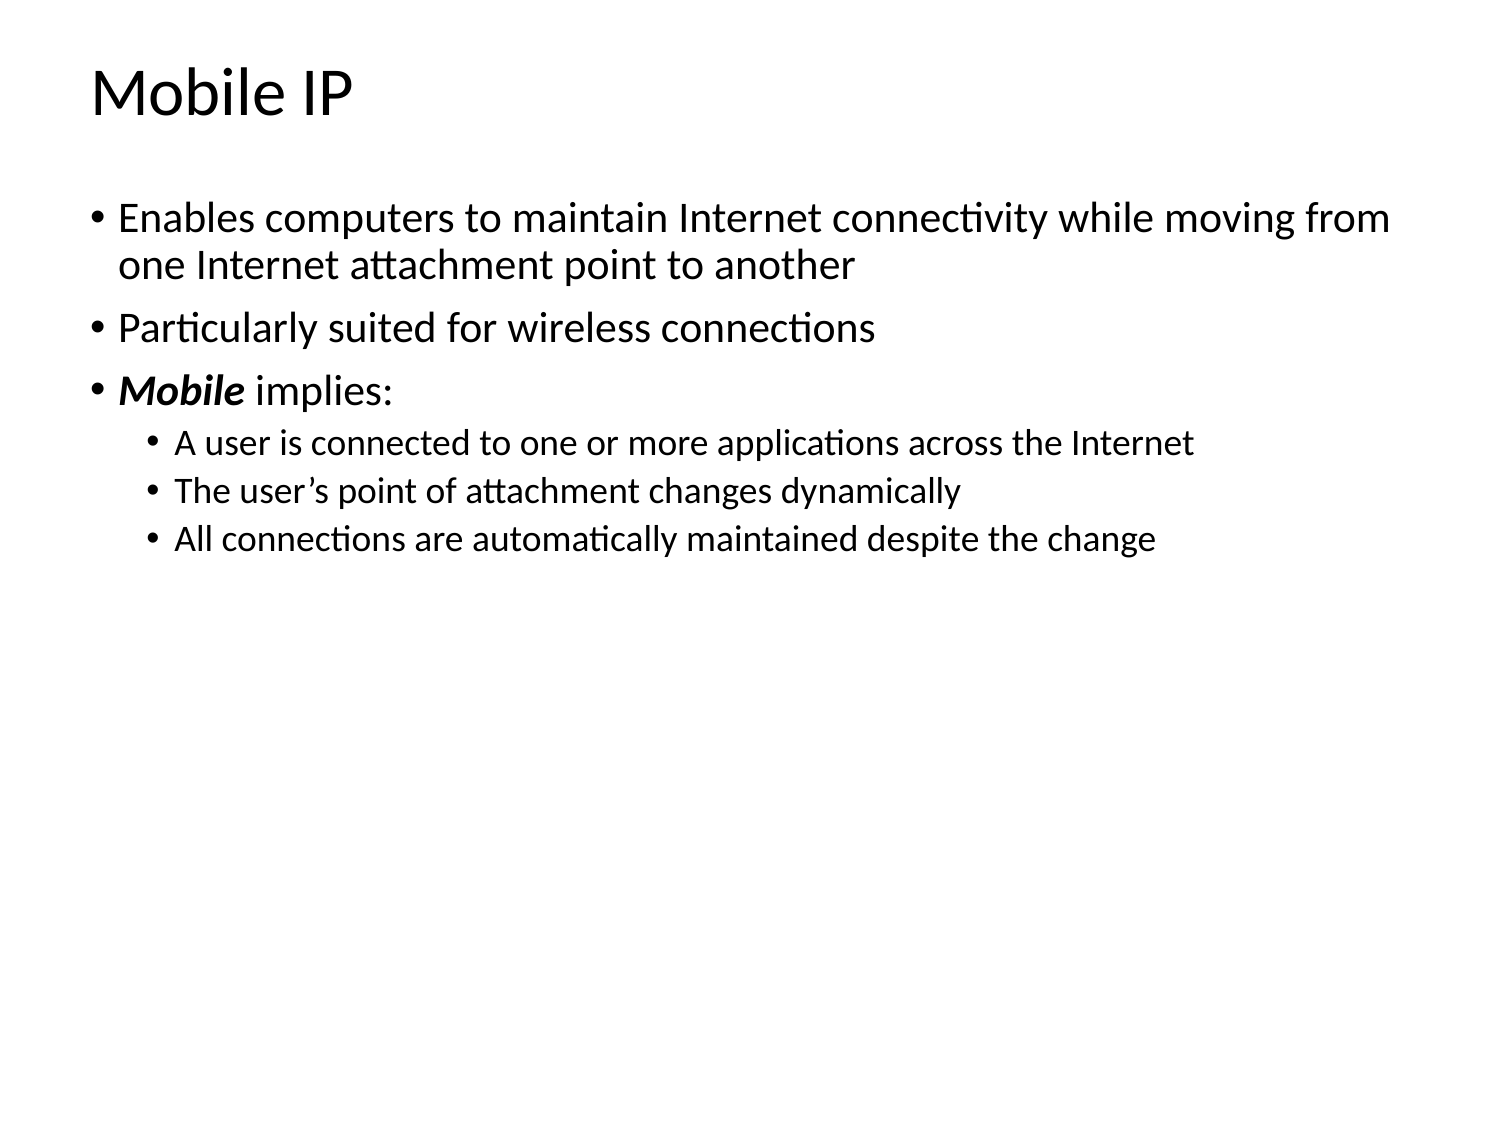

# Mobile IP
Enables computers to maintain Internet connectivity while moving from one Internet attachment point to another
Particularly suited for wireless connections
Mobile implies:
A user is connected to one or more applications across the Internet
The user’s point of attachment changes dynamically
All connections are automatically maintained despite the change